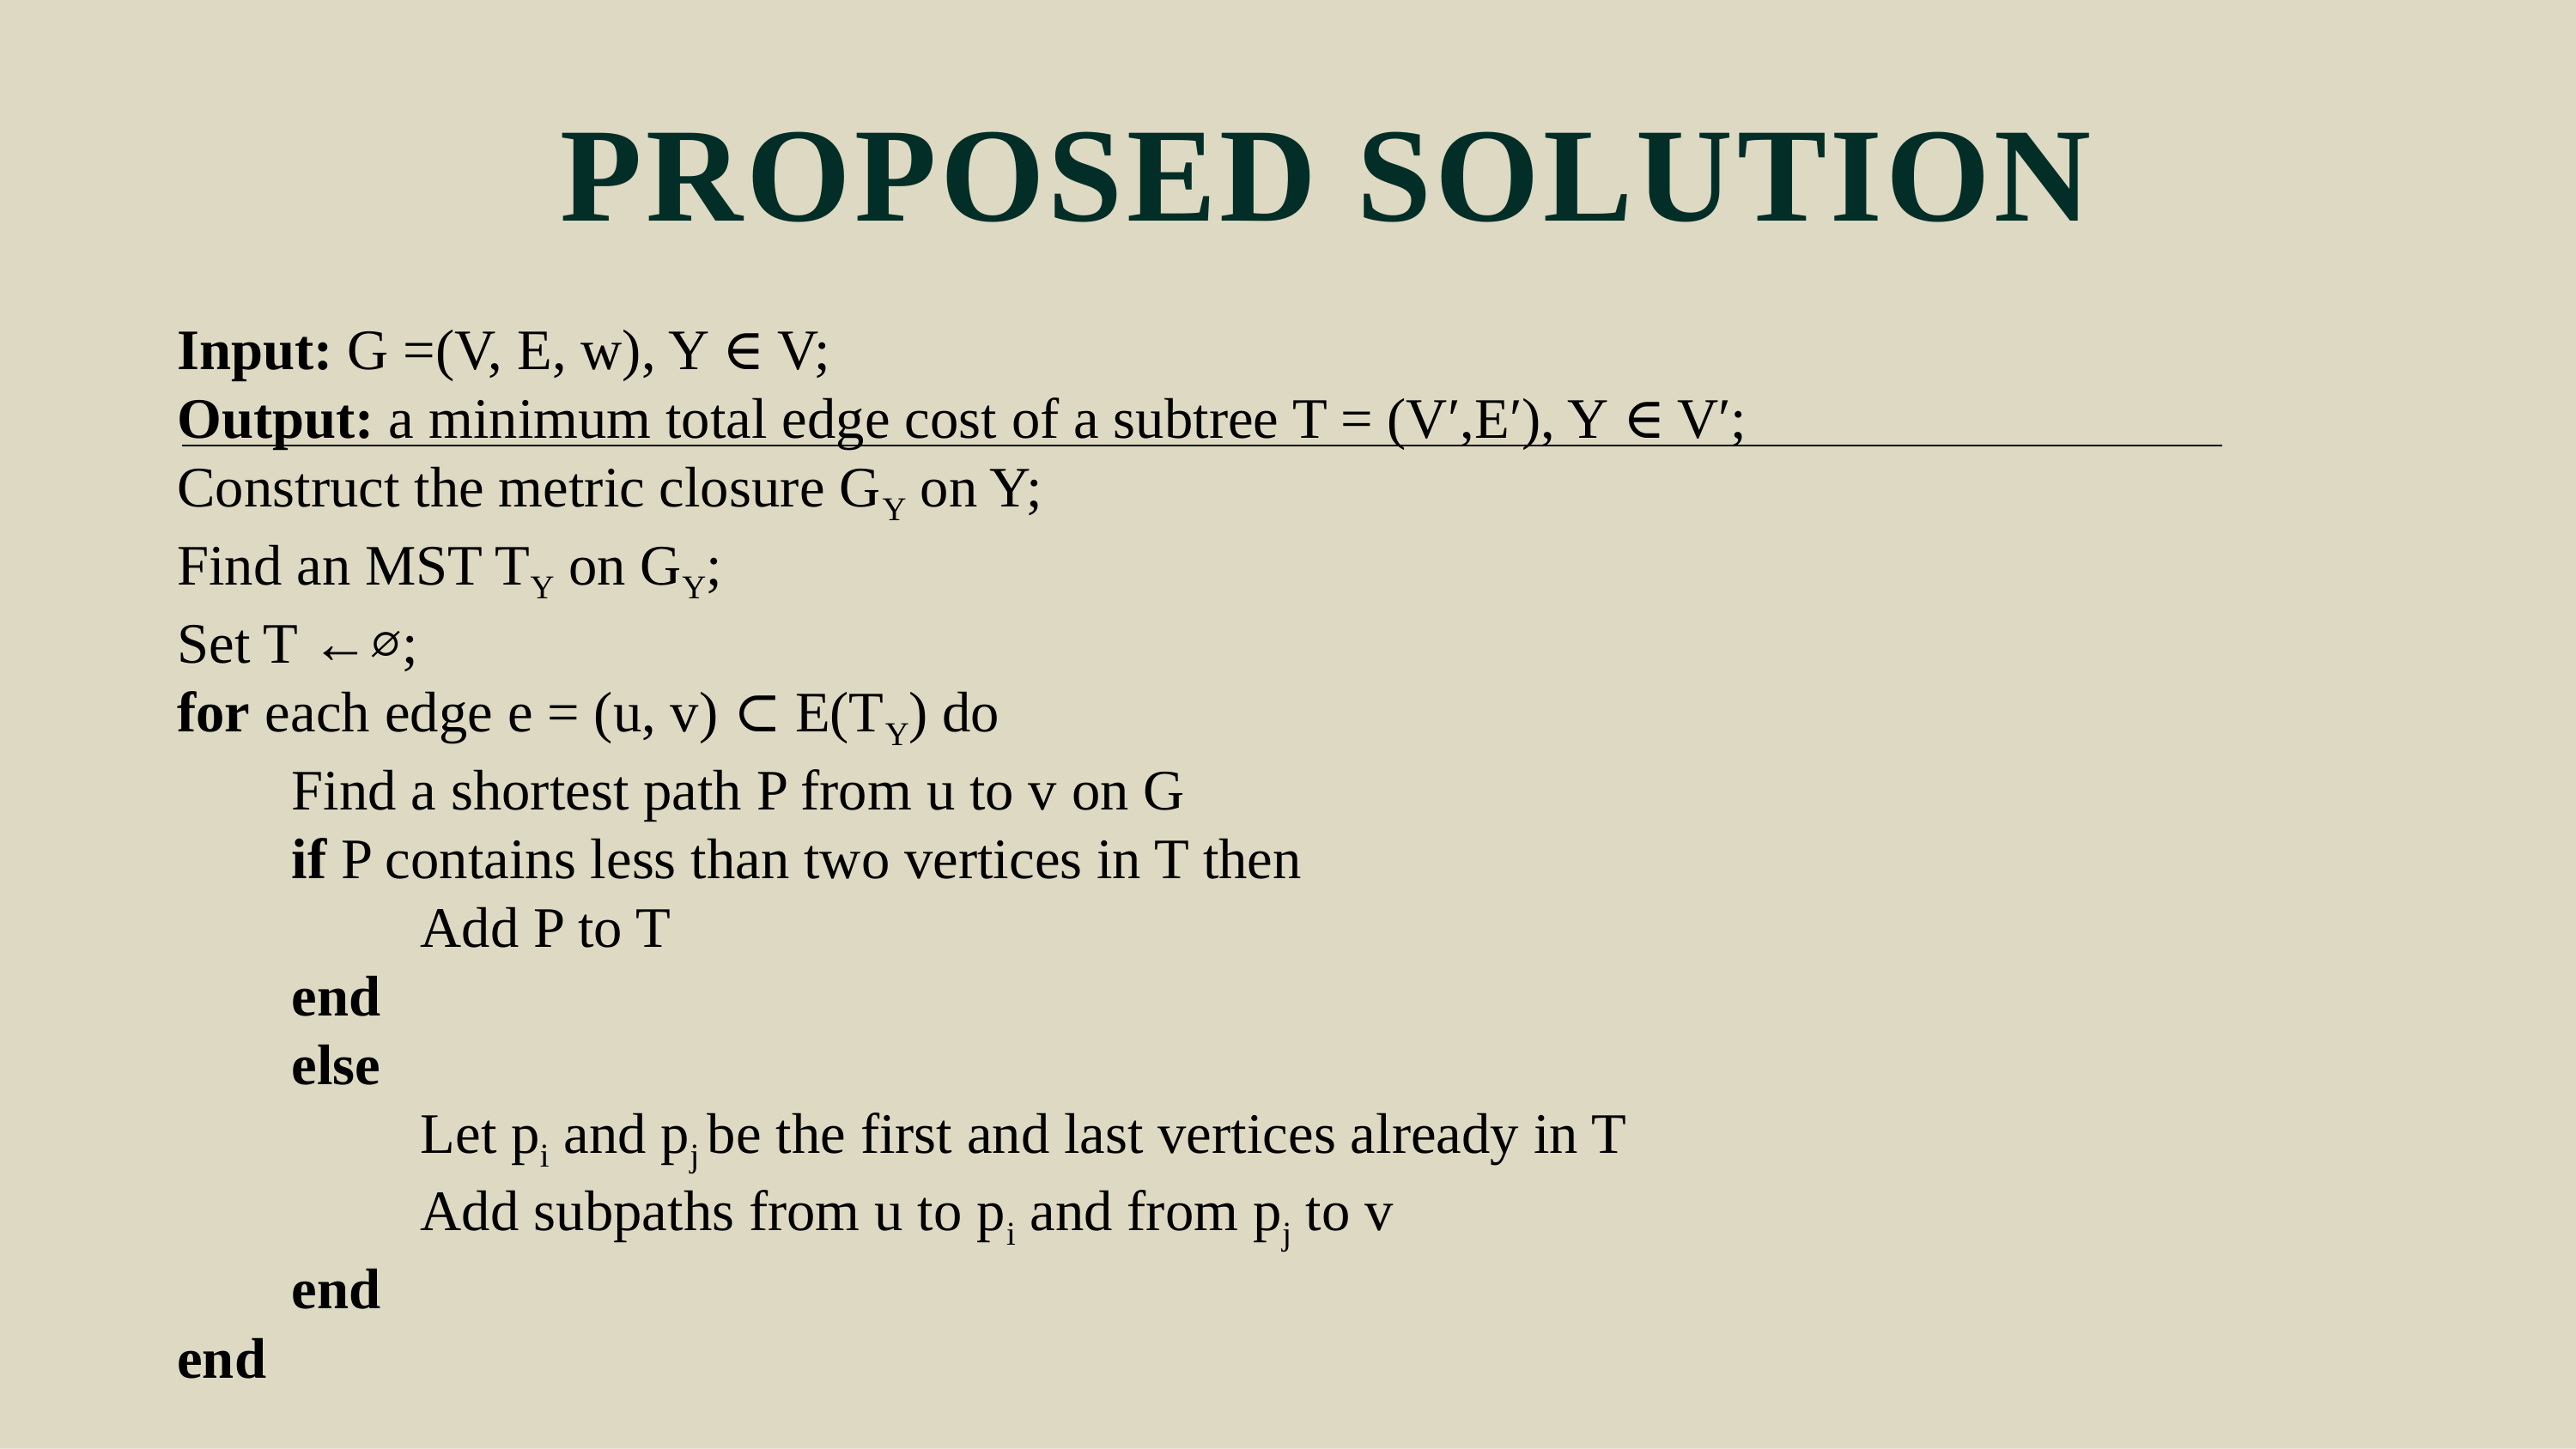

PROPOSED SOLUTION
 Input: G =(V, E, w), Y ∈ V;
 Output: a minimum total edge cost of a subtree T = (V′,E′), Y ∈ V′;
 Construct the metric closure GY on Y;
 Find an MST TY on GY;
 Set T ←∅;
 for each edge e = (u, v) ⊂ E(TY) do
 	Find a shortest path P from u to v on G
	if P contains less than two vertices in T then
 		Add P to T
 	end
 	else
 		Let pi and pj be the first and last vertices already in T
 		Add subpaths from u to pi and from pj to v
 	end
 end